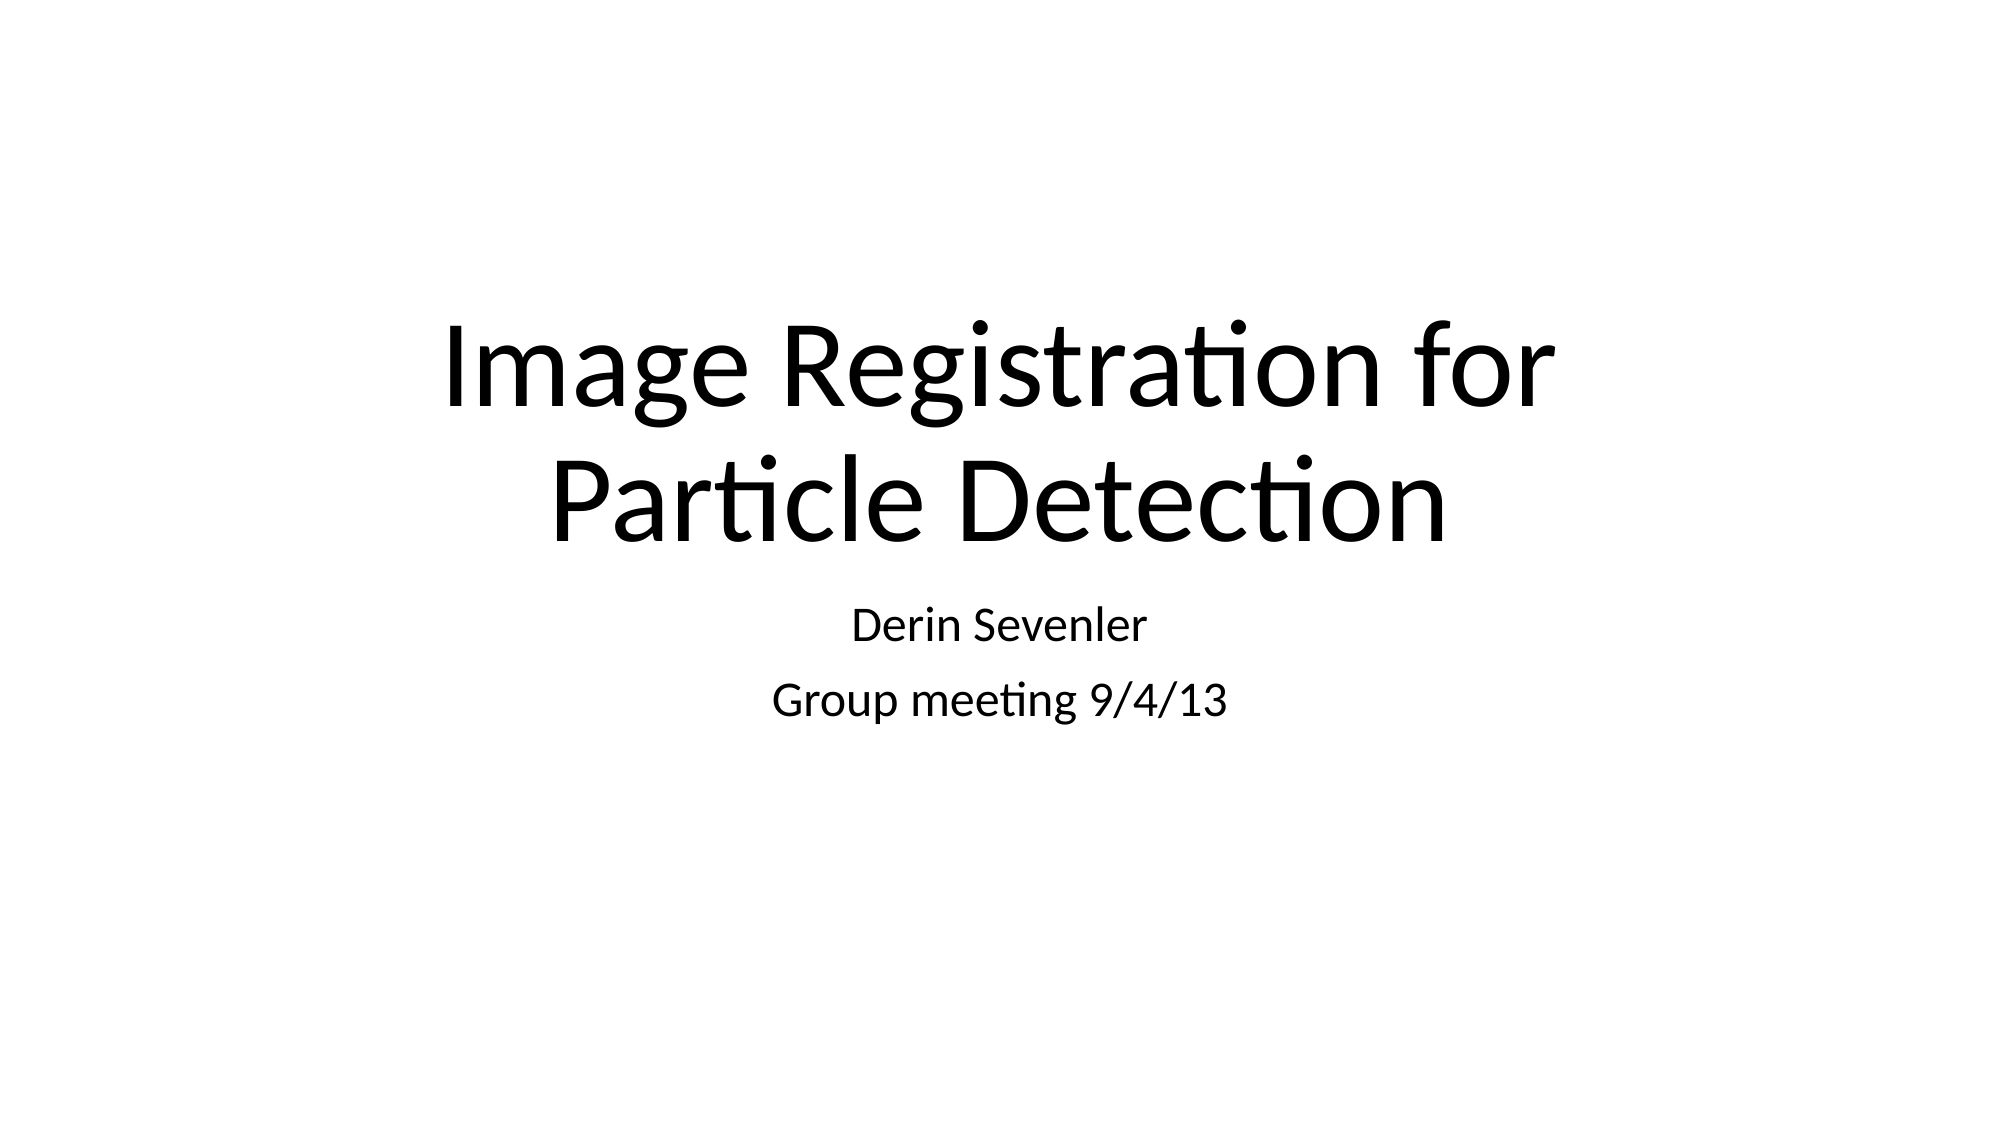

# Image Registration for Particle Detection
Derin Sevenler
Group meeting 9/4/13